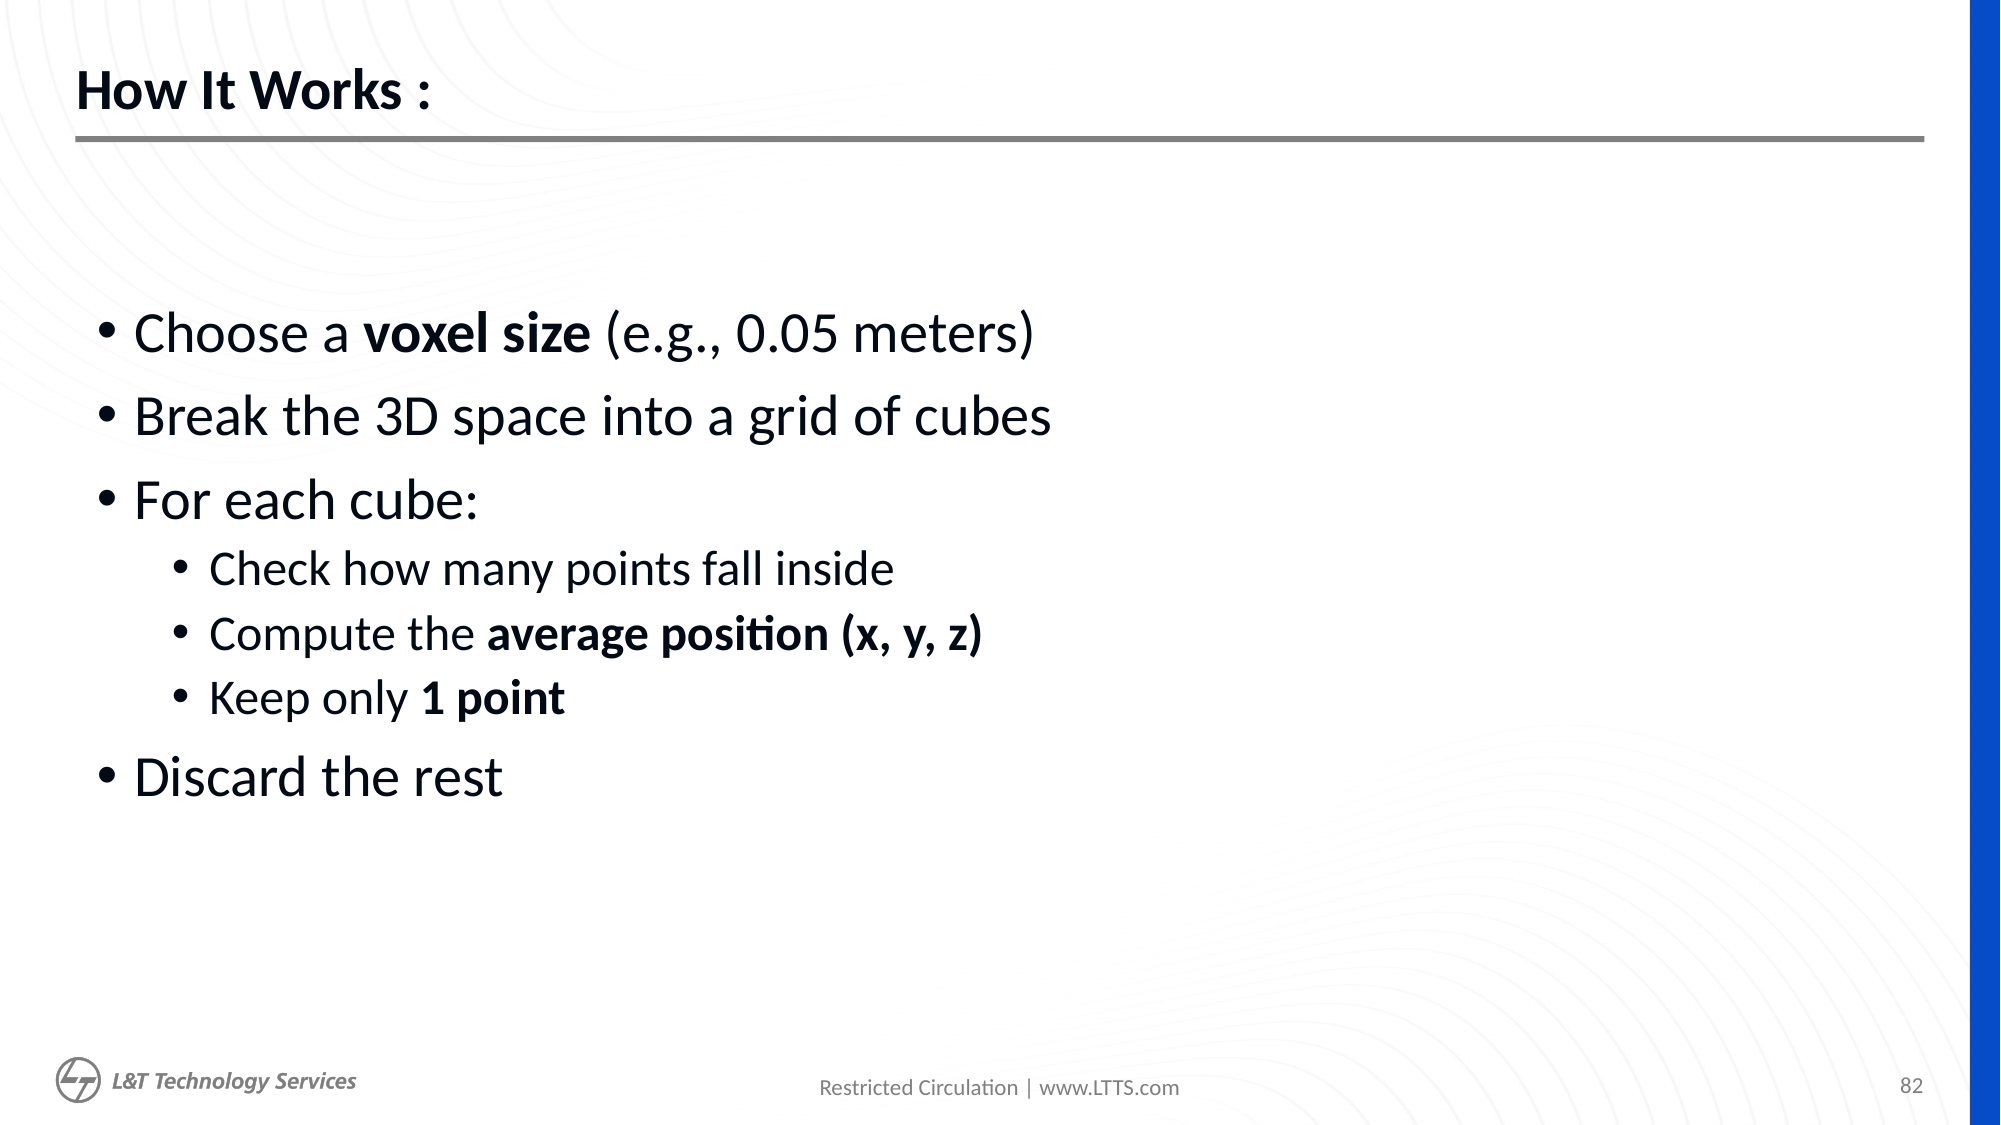

# How It Works :

Choose a voxel size (e.g., 0.05 meters)
Break the 3D space into a grid of cubes
For each cube:
Check how many points fall inside
Compute the average position (x, y, z)
Keep only 1 point
Discard the rest